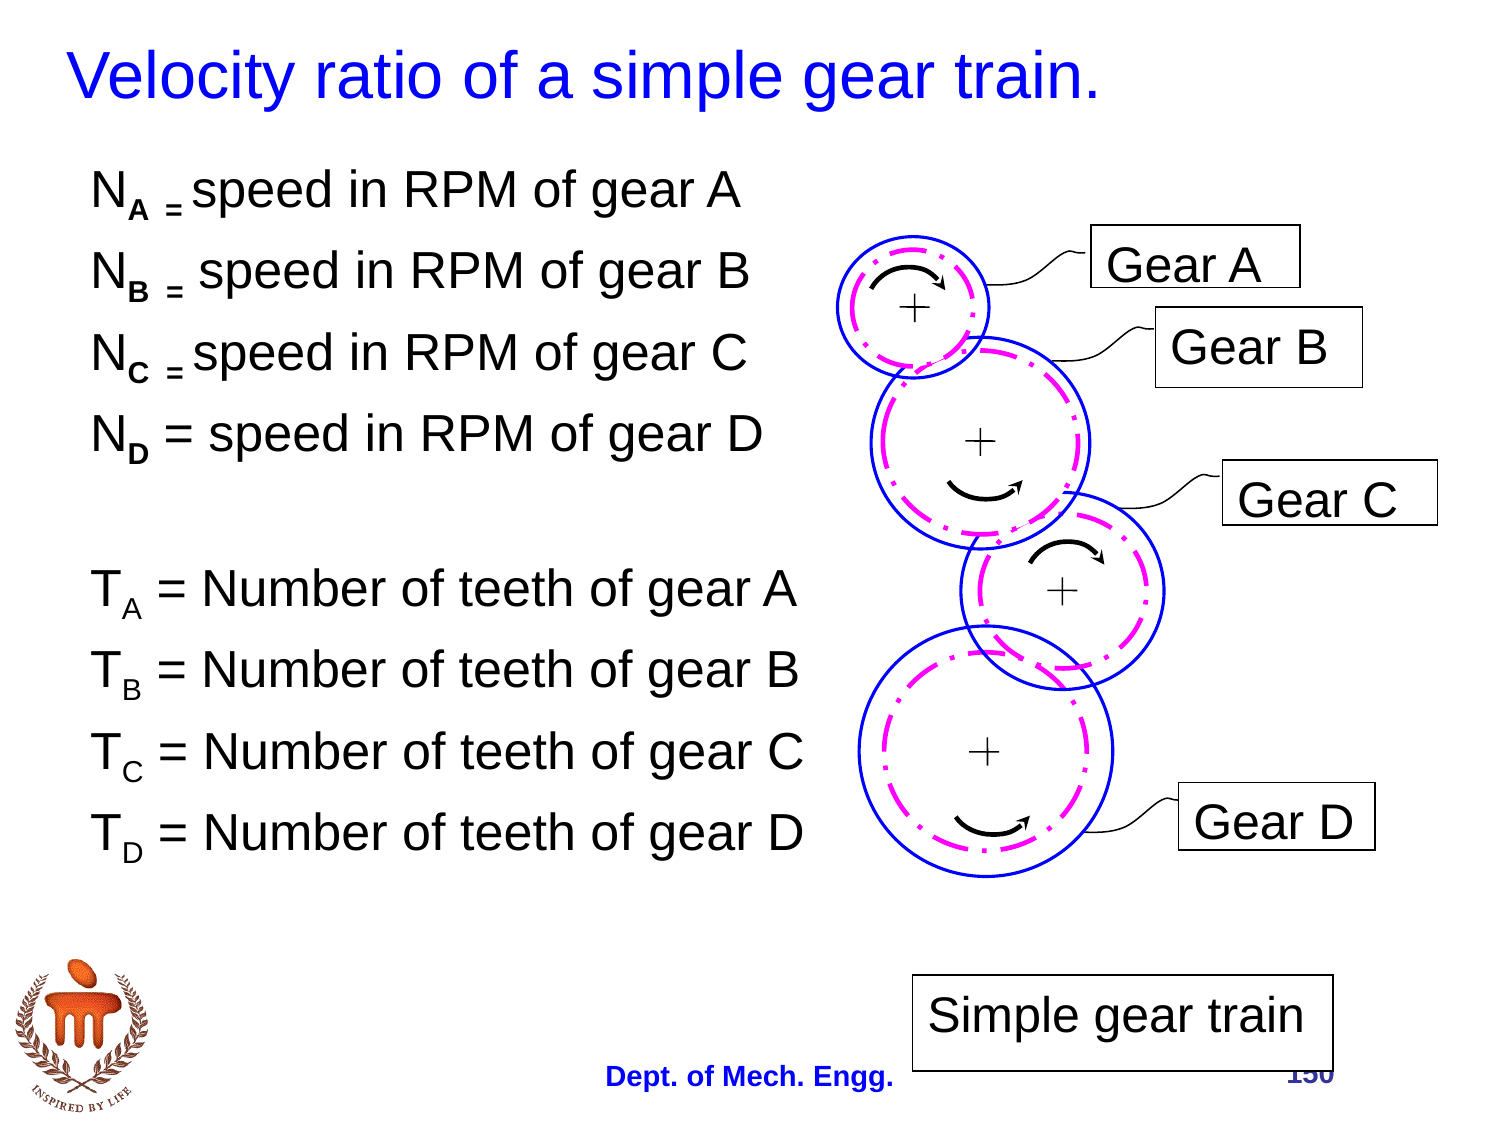

Velocity ratio of a simple gear train.

NA  = speed in RPM of gear A
NB  = speed in RPM of gear B
NC  = speed in RPM of gear C
ND = speed in RPM of gear D

TA = Number of teeth of gear A
TB = Number of teeth of gear B
TC = Number of teeth of gear C
TD = Number of teeth of gear D

Gear A

Gear B

Gear C

Gear D

Simple gear train
150
Dept. of Mech. Engg.